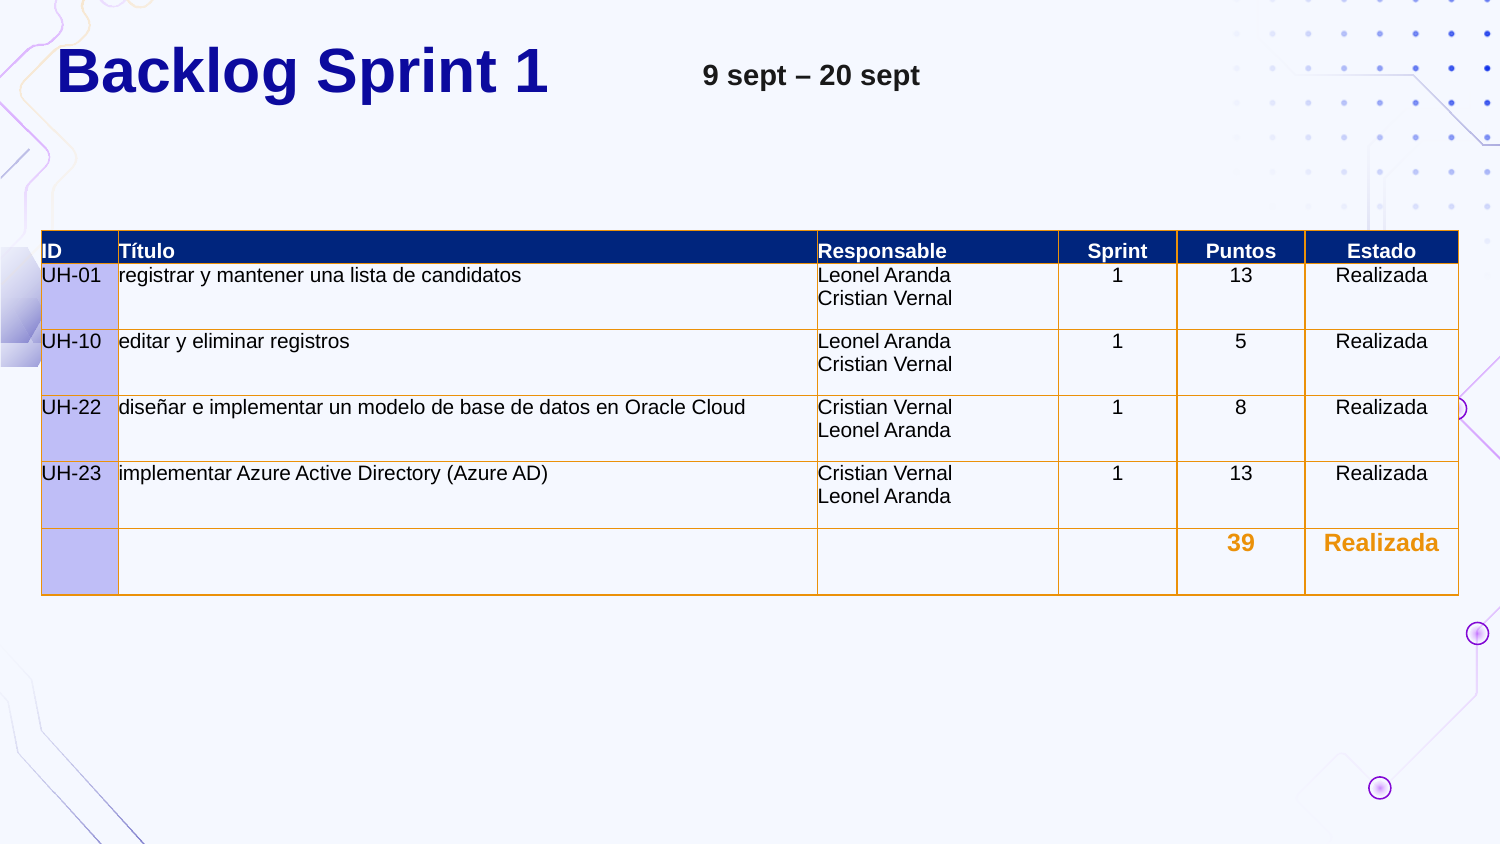

# Backlog Sprint 1
9 sept – 20 sept
| ID | Título | Responsable | Sprint | Puntos | Estado |
| --- | --- | --- | --- | --- | --- |
| UH-01 | registrar y mantener una lista de candidatos | Leonel Aranda Cristian Vernal | 1 | 13 | Realizada |
| UH-10 | editar y eliminar registros | Leonel Aranda Cristian Vernal | 1 | 5 | Realizada |
| UH-22 | diseñar e implementar un modelo de base de datos en Oracle Cloud | Cristian Vernal Leonel Aranda | 1 | 8 | Realizada |
| UH-23 | implementar Azure Active Directory (Azure AD) | Cristian Vernal Leonel Aranda | 1 | 13 | Realizada |
|  |  |  |  | 39 | Realizada |